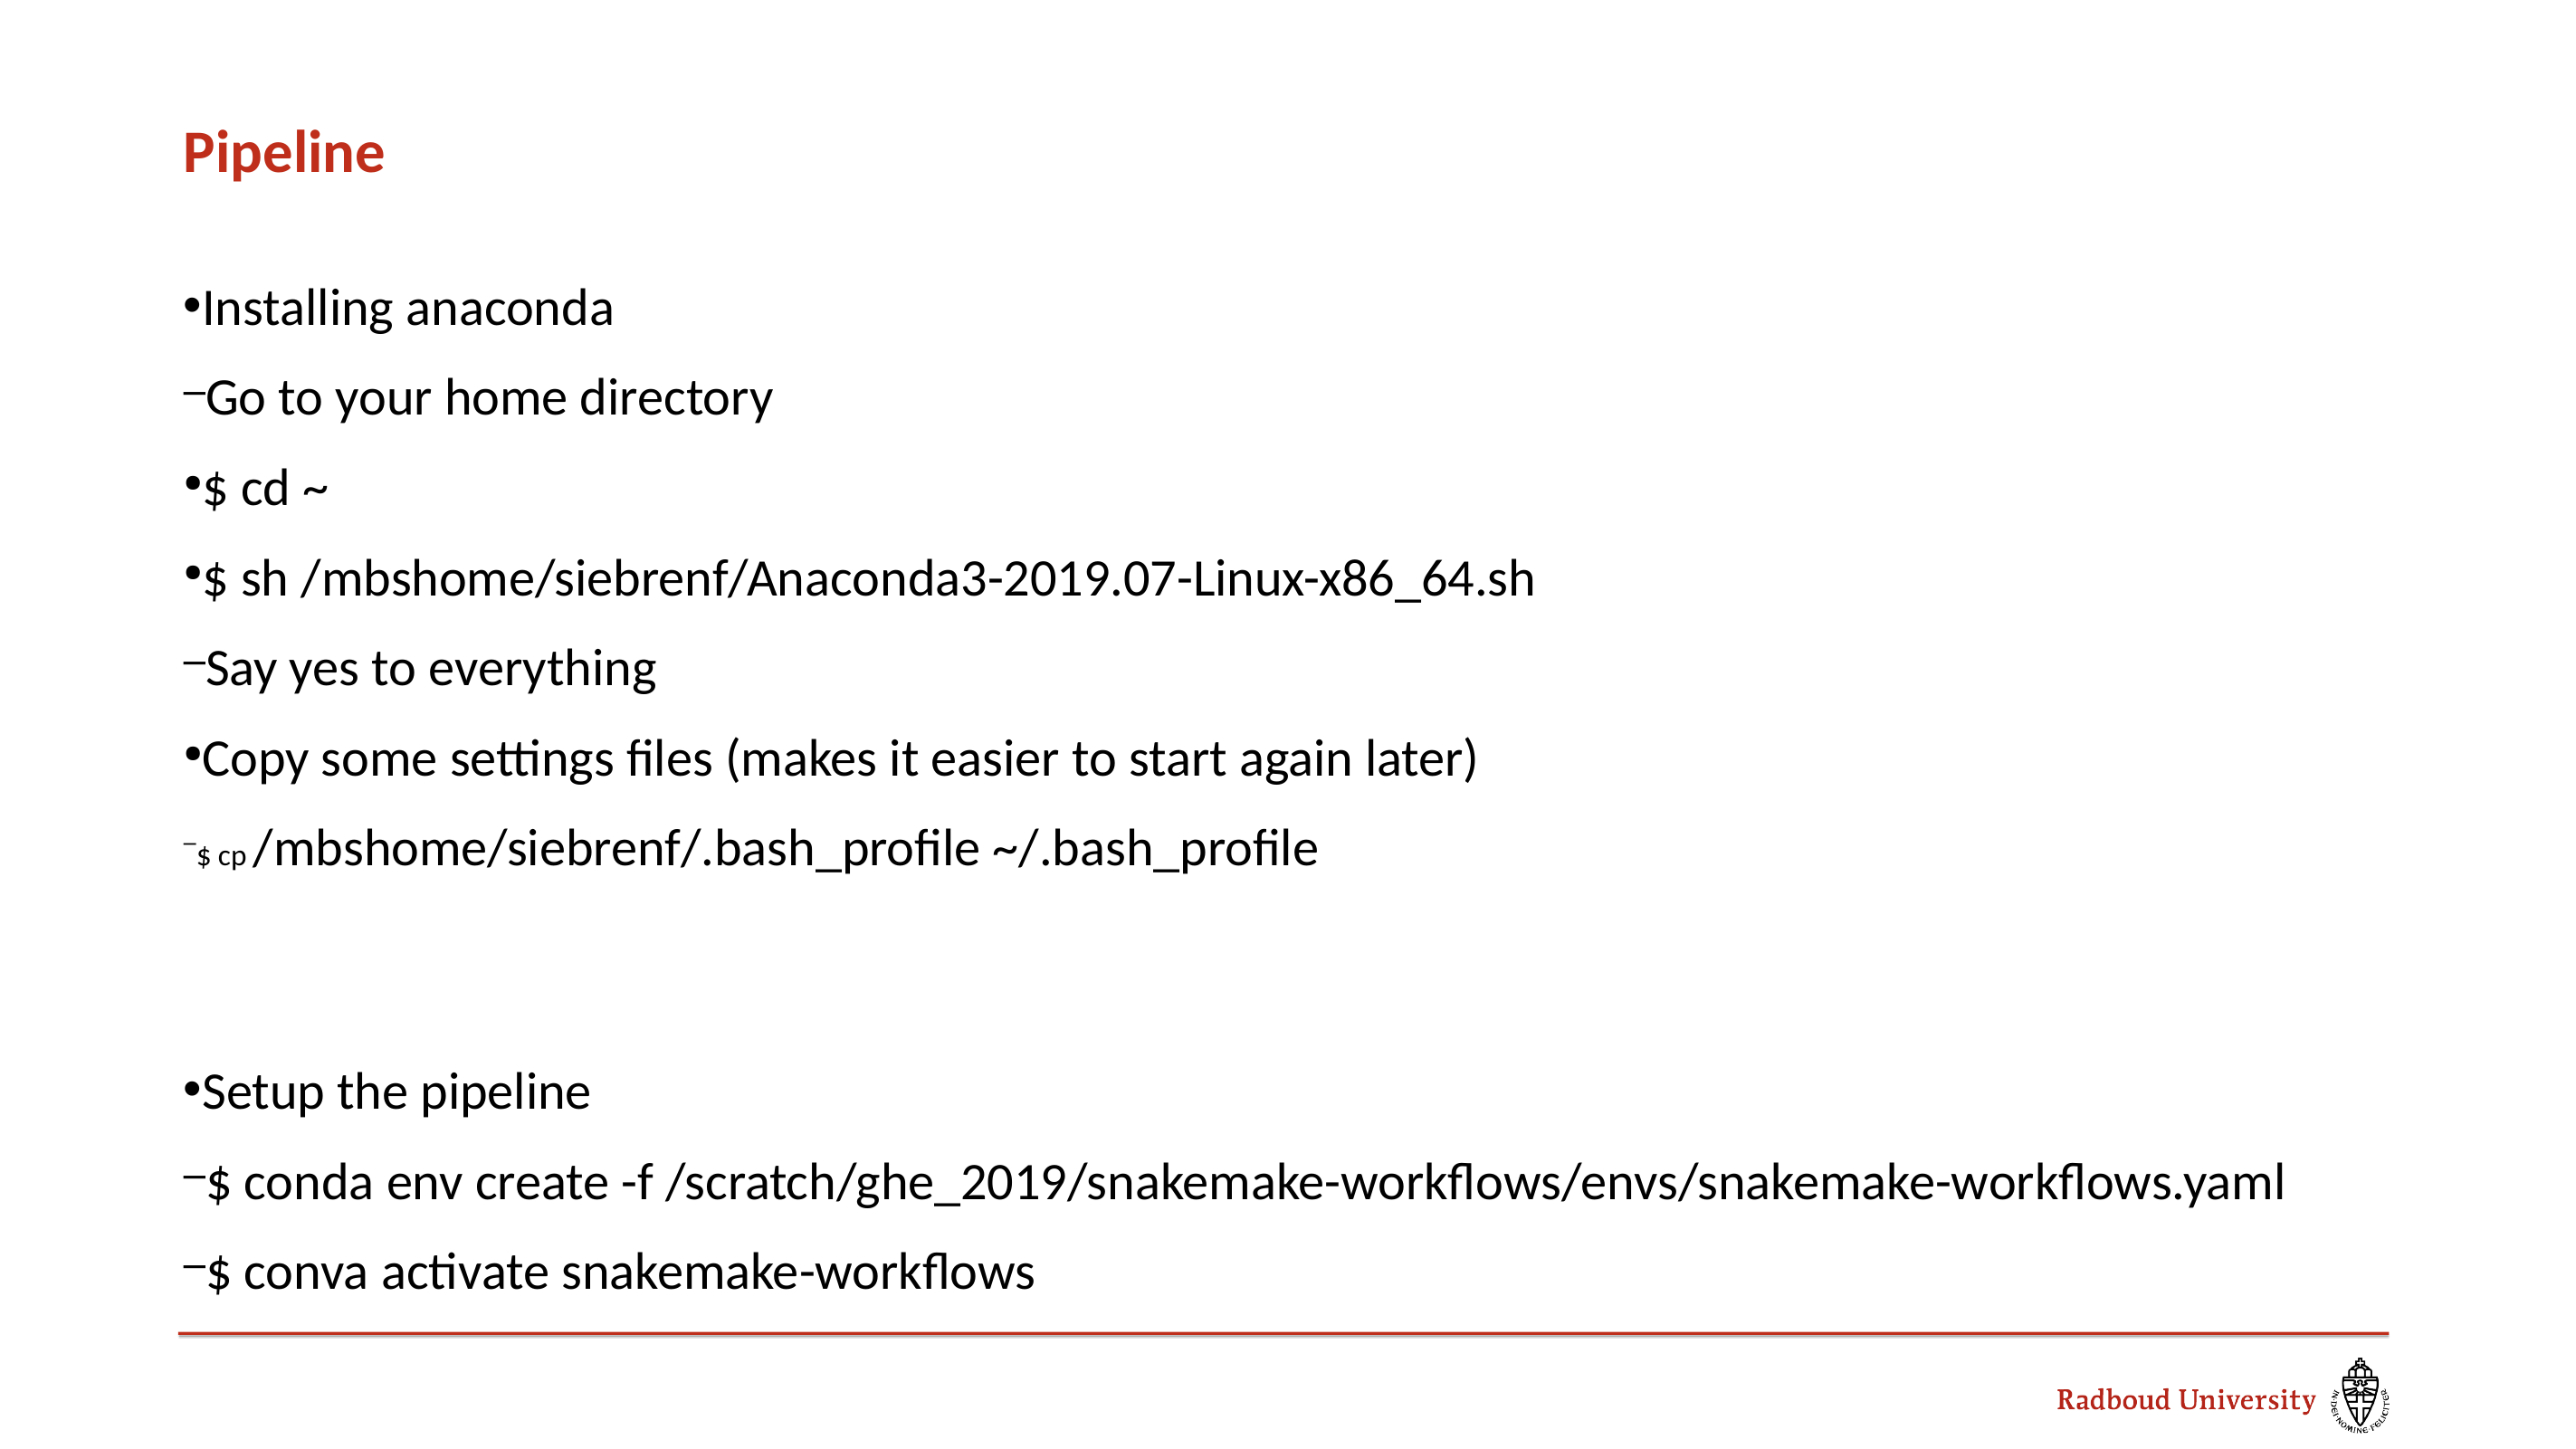

Pipeline
Installing anaconda
Go to your home directory
$ cd ~
$ sh /mbshome/siebrenf/Anaconda3-2019.07-Linux-x86_64.sh
Say yes to everything
Copy some settings files (makes it easier to start again later)
$ cp /mbshome/siebrenf/.bash_profile ~/.bash_profile

Setup the pipeline
$ conda env create -f /scratch/ghe_2019/snakemake-workflows/envs/snakemake-workflows.yaml
$ conva activate snakemake-workflows